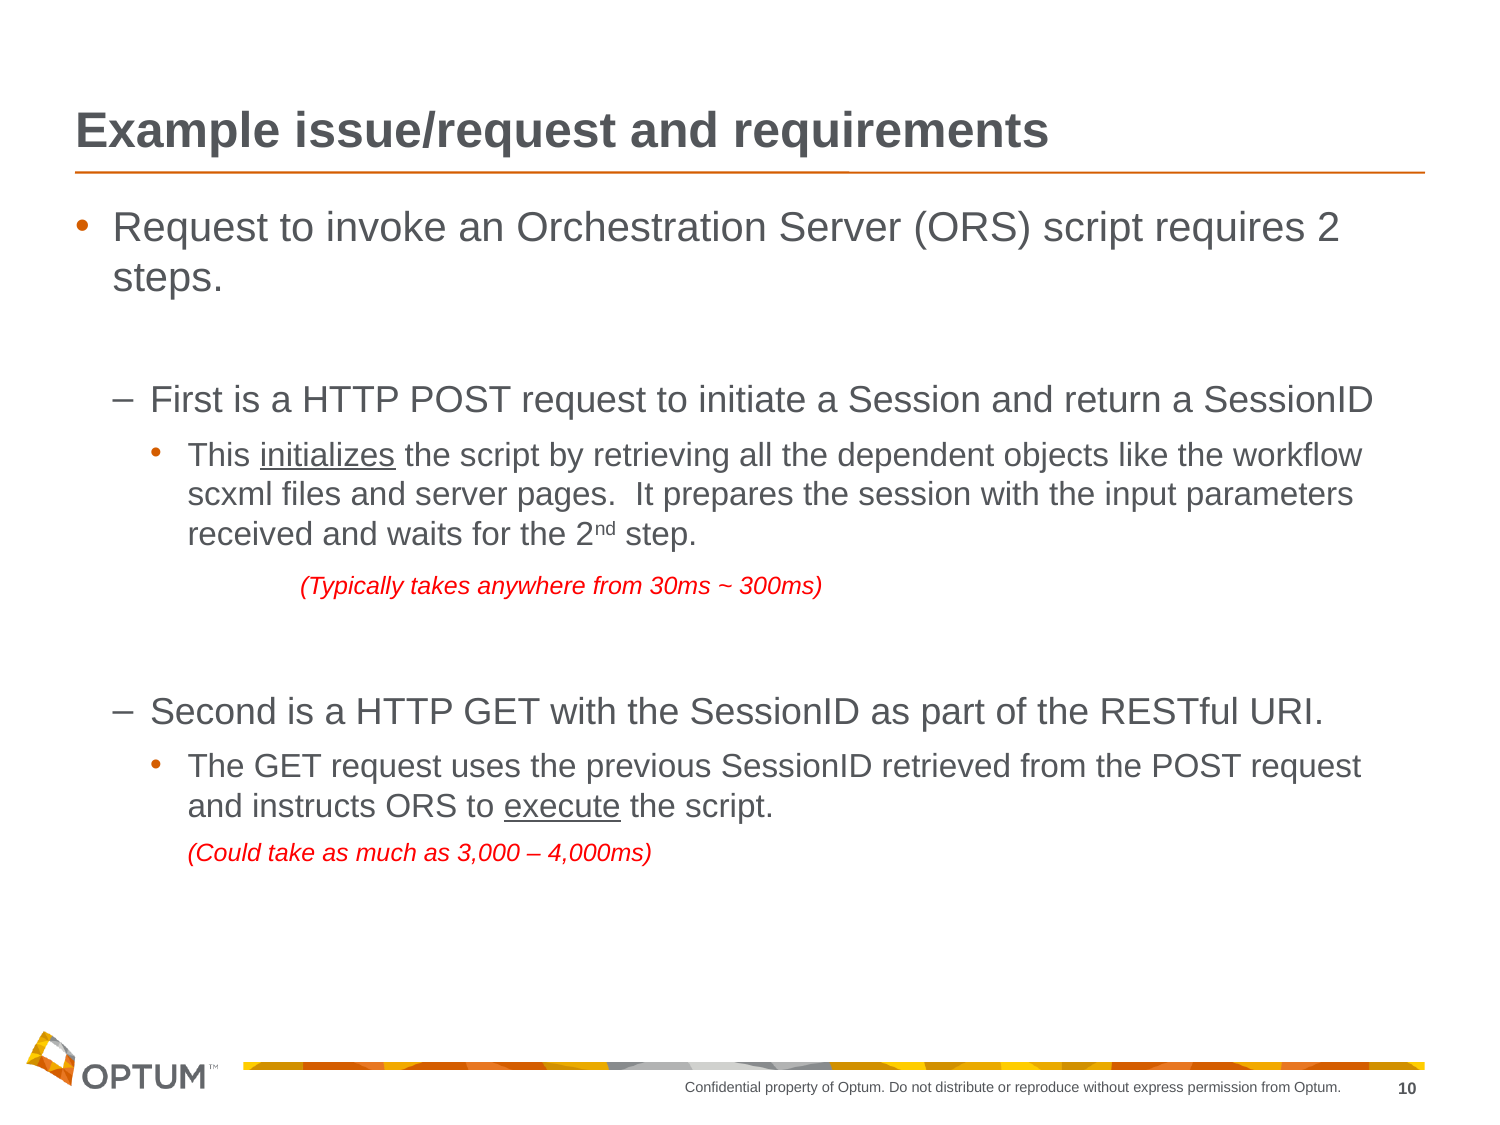

# Example issue/request and requirements
Request to invoke an Orchestration Server (ORS) script requires 2 steps.

First is a HTTP POST request to initiate a Session and return a SessionID
This initializes the script by retrieving all the dependent objects like the workflow scxml files and server pages.  It prepares the session with the input parameters received and waits for the 2nd step.
	(Typically takes anywhere from 30ms ~ 300ms)

Second is a HTTP GET with the SessionID as part of the RESTful URI.
The GET request uses the previous SessionID retrieved from the POST request and instructs ORS to execute the script.
(Could take as much as 3,000 – 4,000ms)